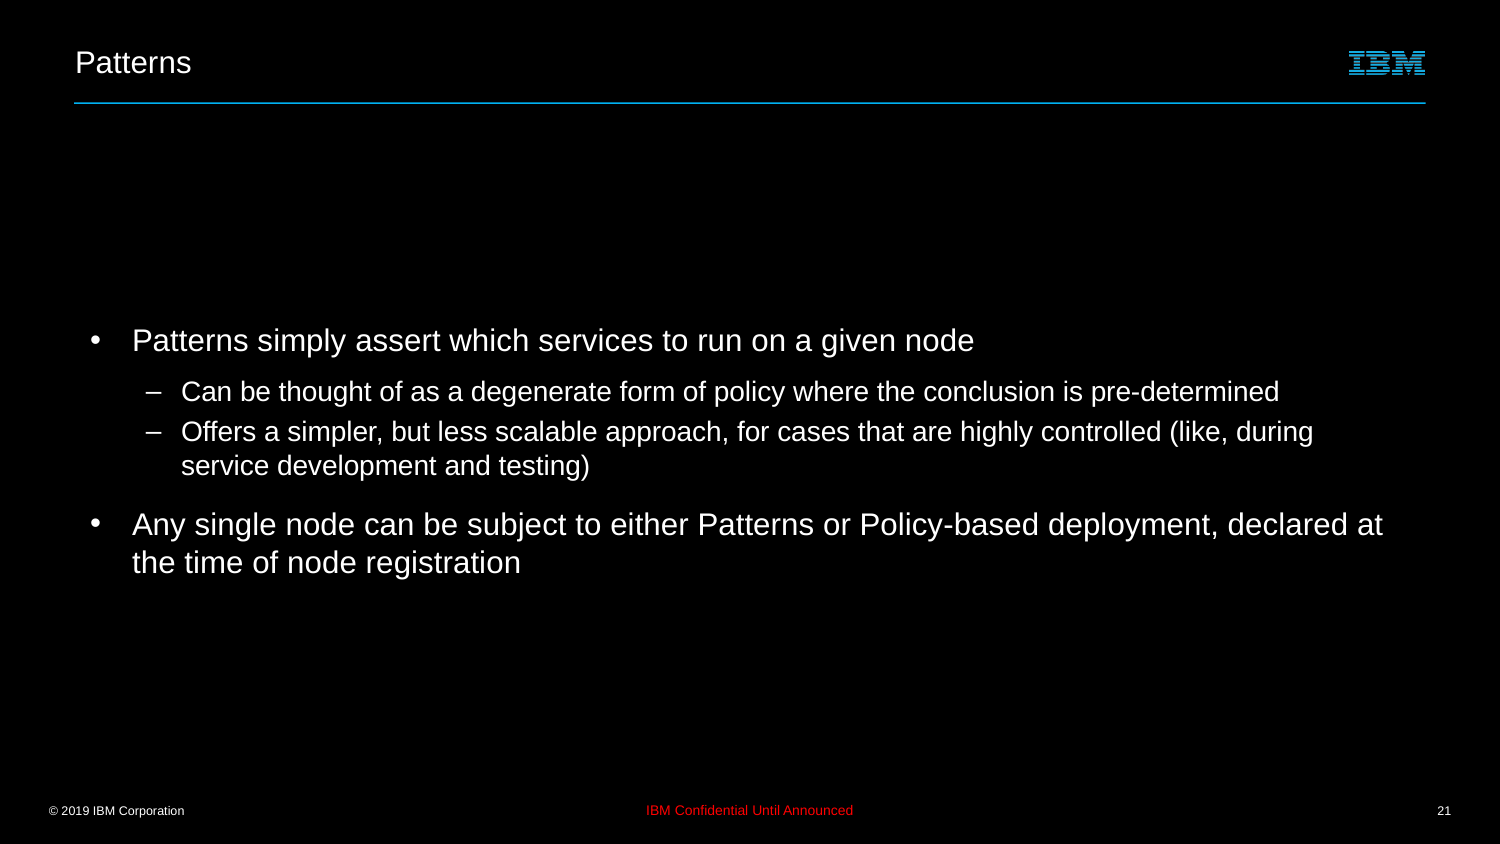

# Patterns
Patterns simply assert which services to run on a given node
Can be thought of as a degenerate form of policy where the conclusion is pre-determined
Offers a simpler, but less scalable approach, for cases that are highly controlled (like, during service development and testing)
Any single node can be subject to either Patterns or Policy-based deployment, declared at the time of node registration